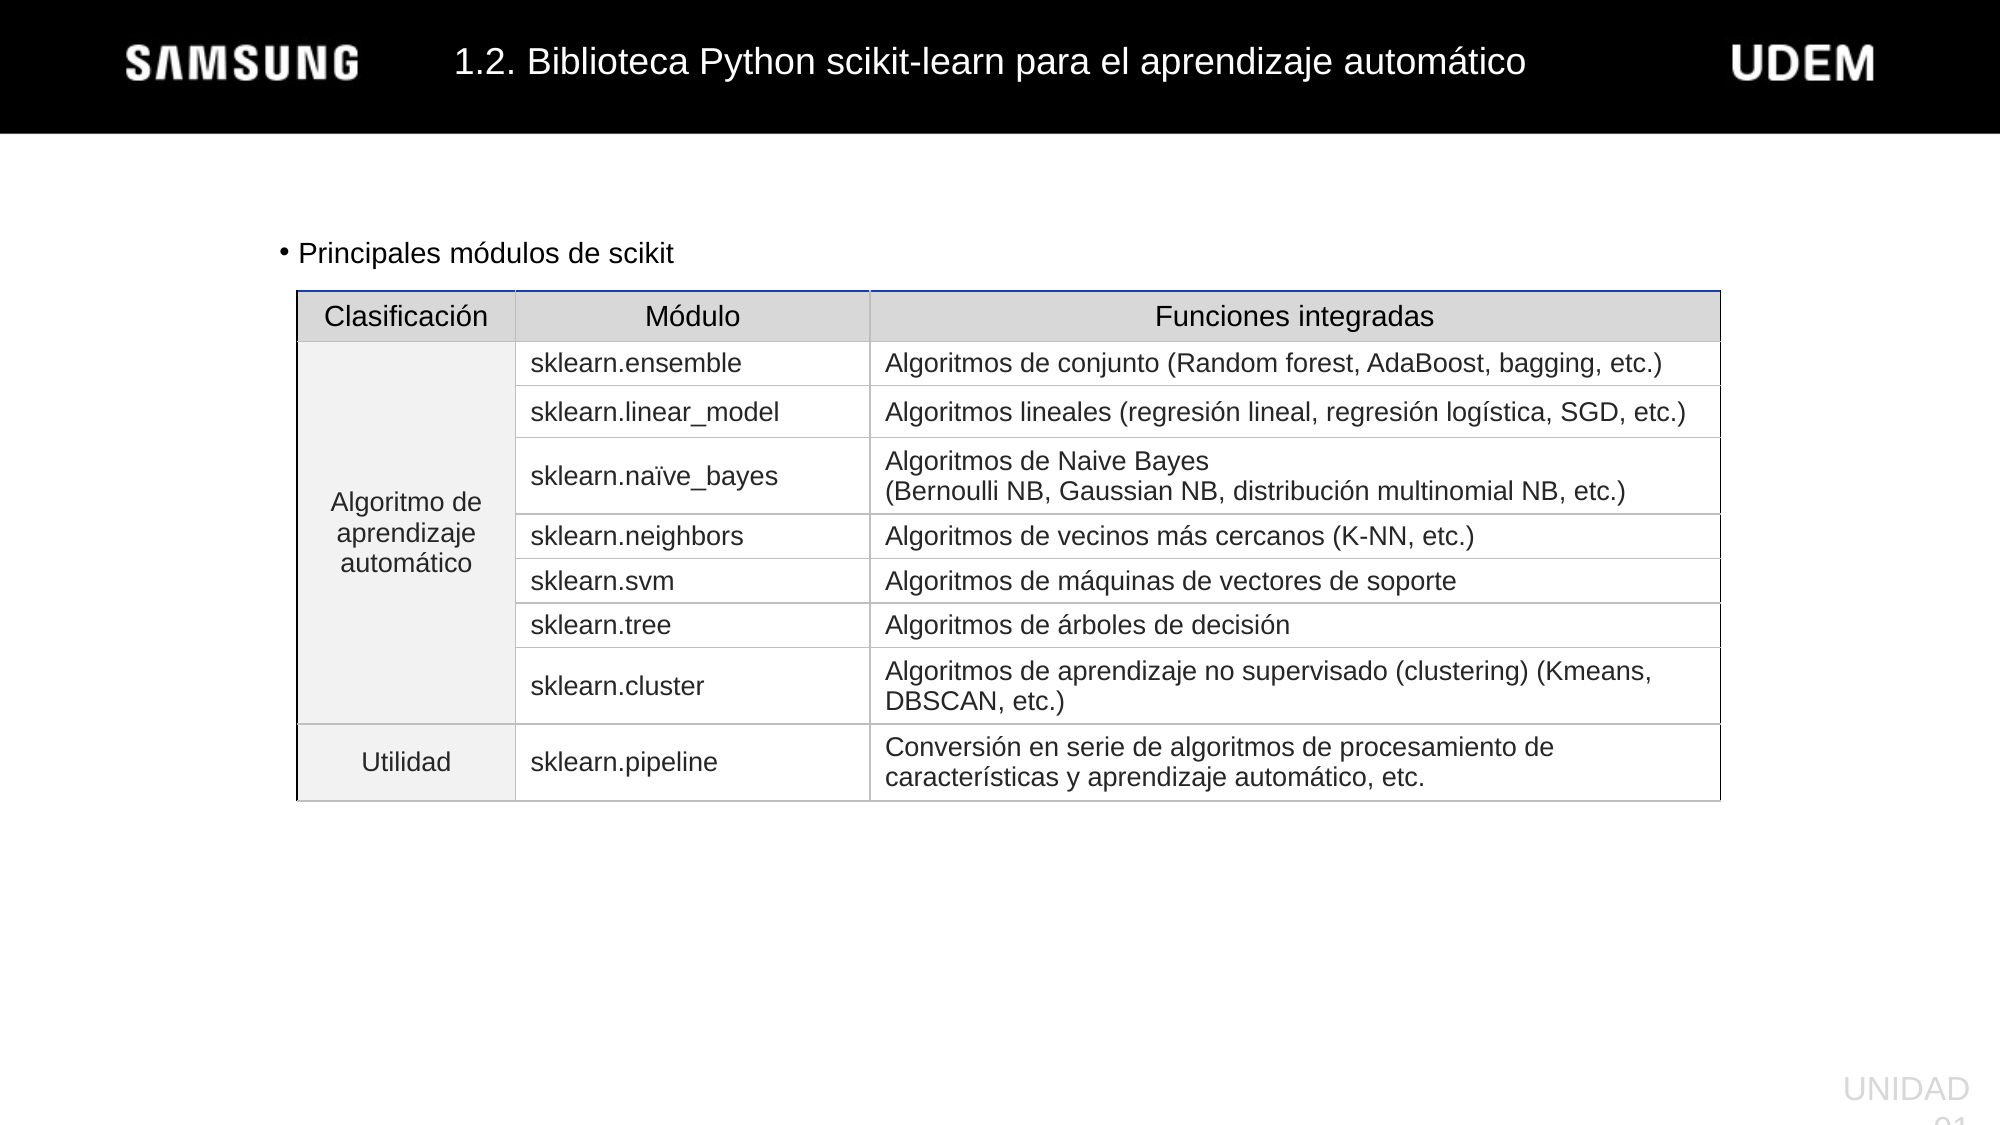

1.2. Biblioteca Python scikit-learn para el aprendizaje automático
Principales módulos de scikit
| Clasificación | Módulo | Funciones integradas |
| --- | --- | --- |
| Algoritmo de aprendizaje automático | sklearn.ensemble | Algoritmos de conjunto (Random forest, AdaBoost, bagging, etc.) |
|  | sklearn.linear\_model | Algoritmos lineales (regresión lineal, regresión logística, SGD, etc.) |
|  | sklearn.naïve\_bayes | Algoritmos de Naive Bayes (Bernoulli NB, Gaussian NB, distribución multinomial NB, etc.) |
|  | sklearn.neighbors | Algoritmos de vecinos más cercanos (K-NN, etc.) |
|  | sklearn.svm | Algoritmos de máquinas de vectores de soporte |
|  | sklearn.tree | Algoritmos de árboles de decisión |
|  | sklearn.cluster | Algoritmos de aprendizaje no supervisado (clustering) (Kmeans, DBSCAN, etc.) |
| Utilidad | sklearn.pipeline | Conversión en serie de algoritmos de procesamiento de características y aprendizaje automático, etc. |
UNIDAD 01